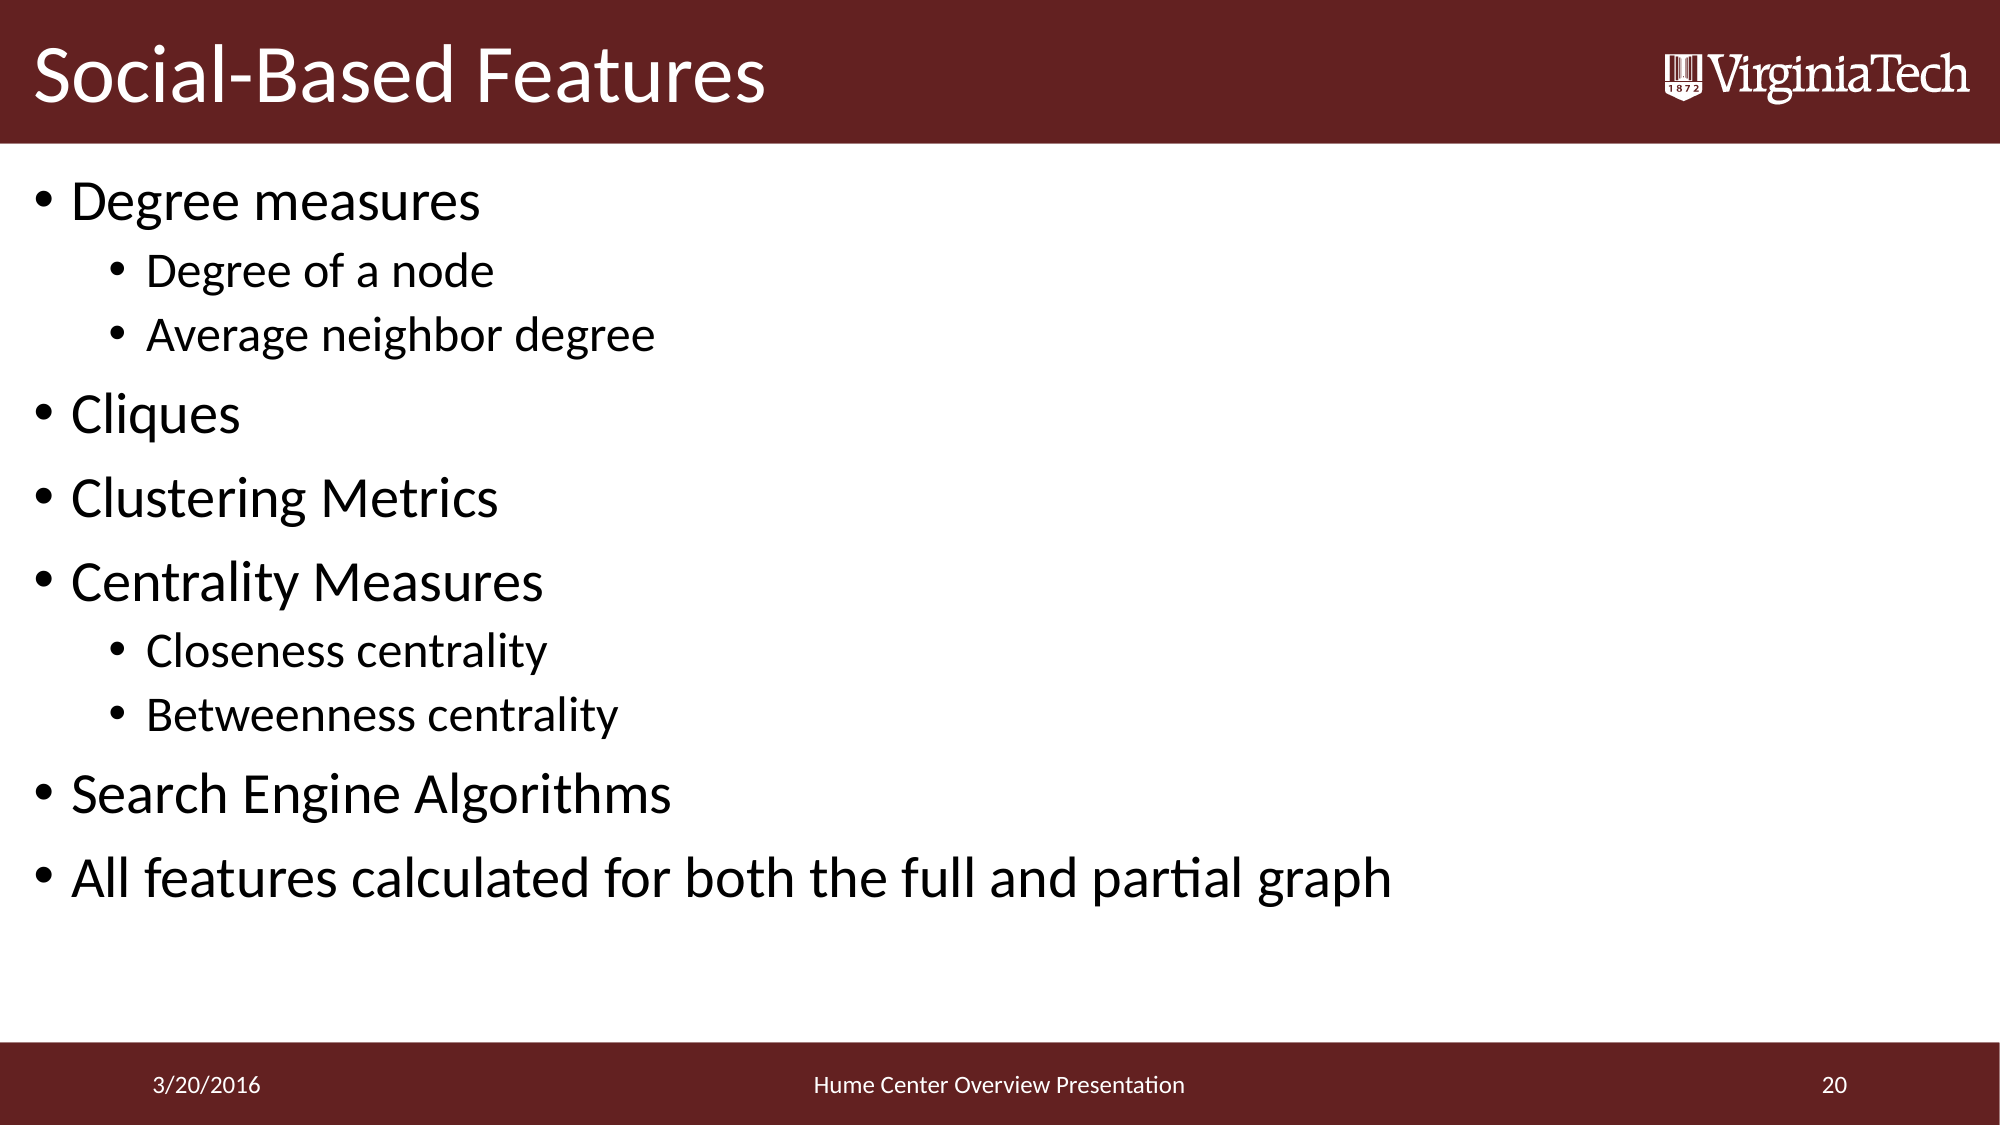

# Social-Based Features
Degree measures
Degree of a node
Average neighbor degree
Cliques
Clustering Metrics
Centrality Measures
Closeness centrality
Betweenness centrality
Search Engine Algorithms
All features calculated for both the full and partial graph
3/20/2016
Hume Center Overview Presentation
20